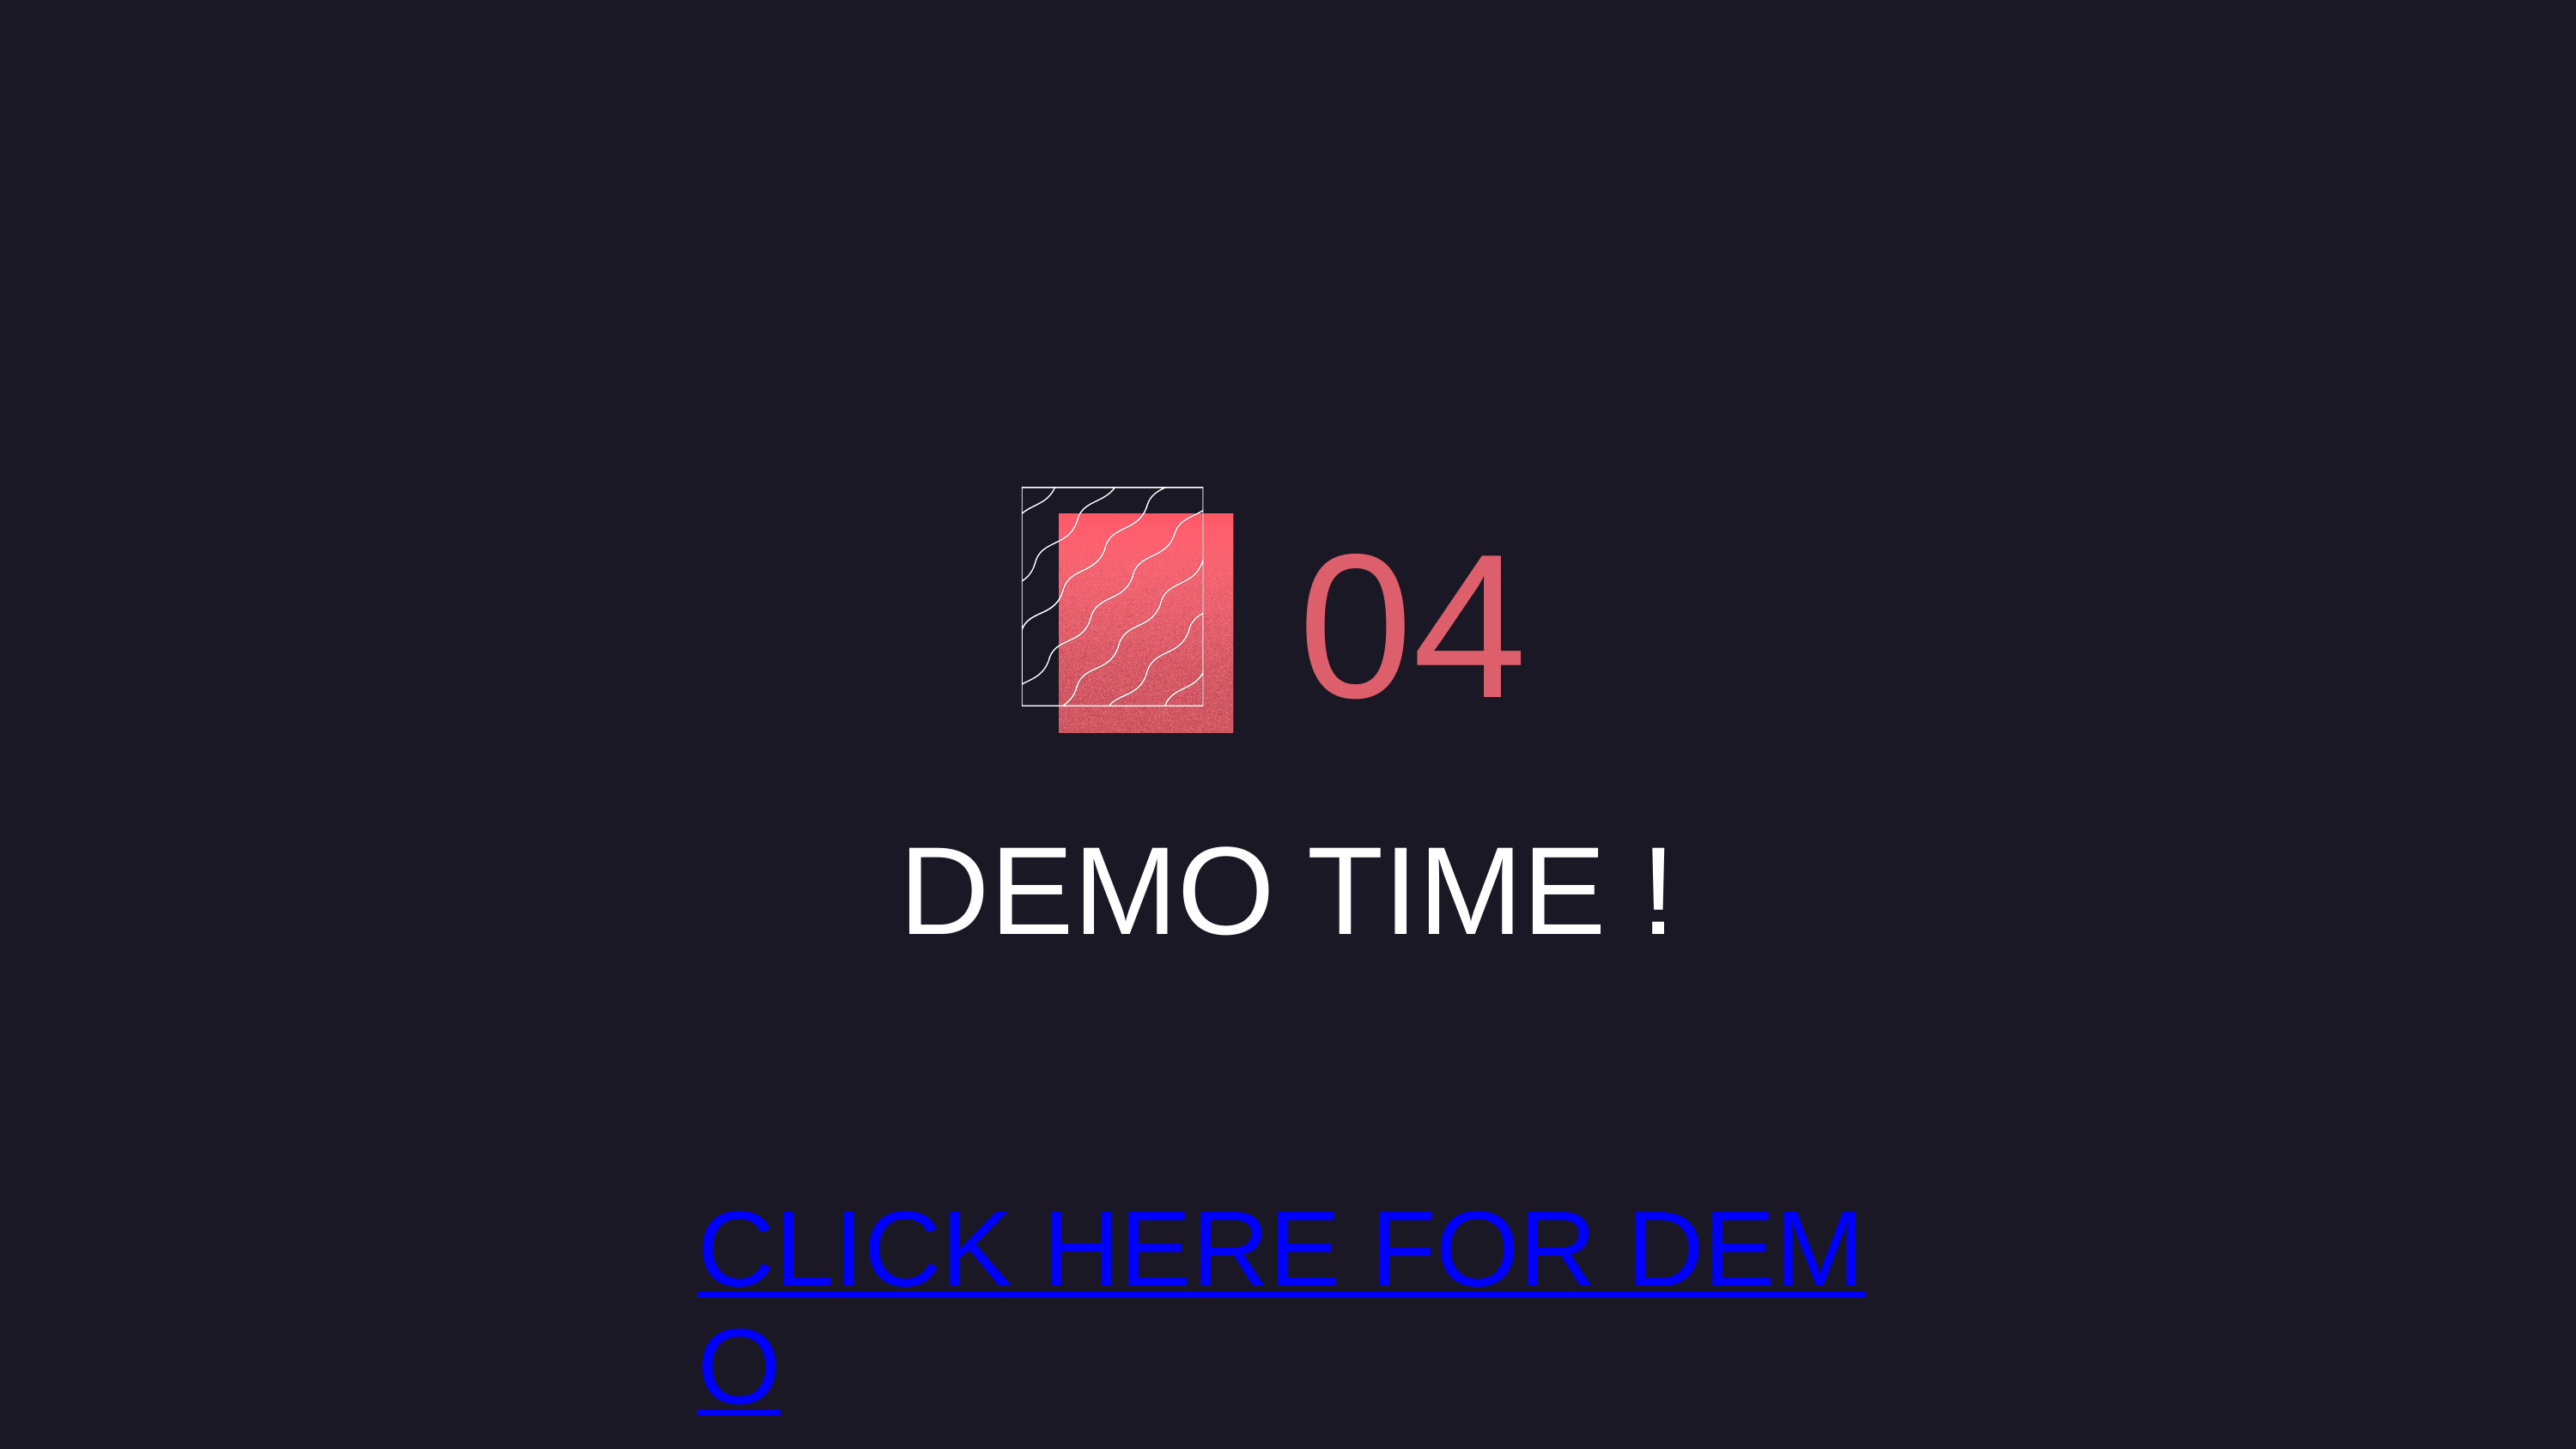

04

DEMO TIME !
CLICK HERE FOR DEMO